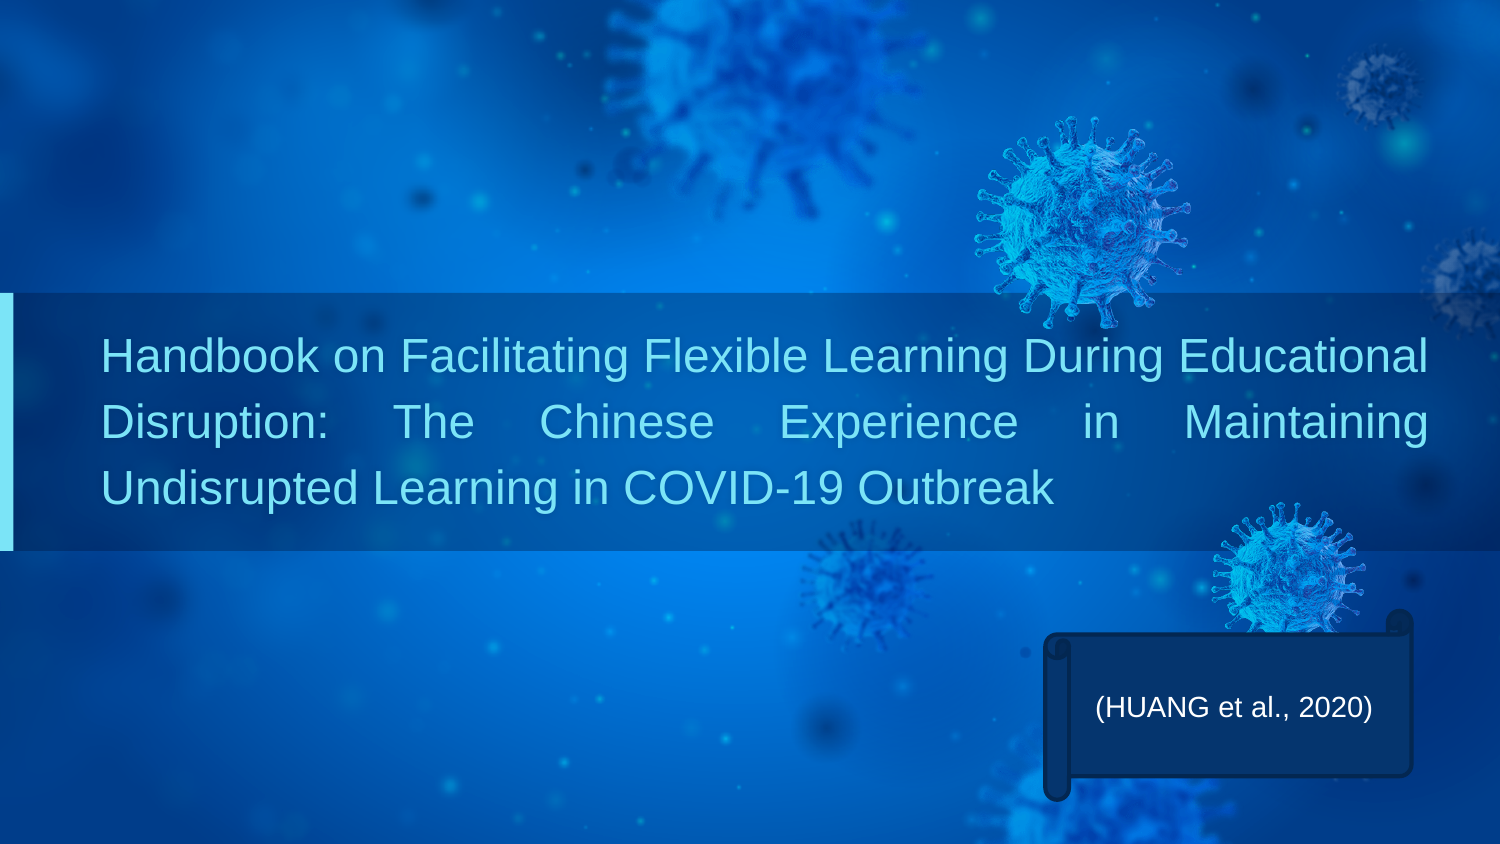

Handbook on Facilitating Flexible Learning During Educational Disruption: The Chinese Experience in Maintaining Undisrupted Learning in COVID-19 Outbreak
(HUANG et al., 2020)